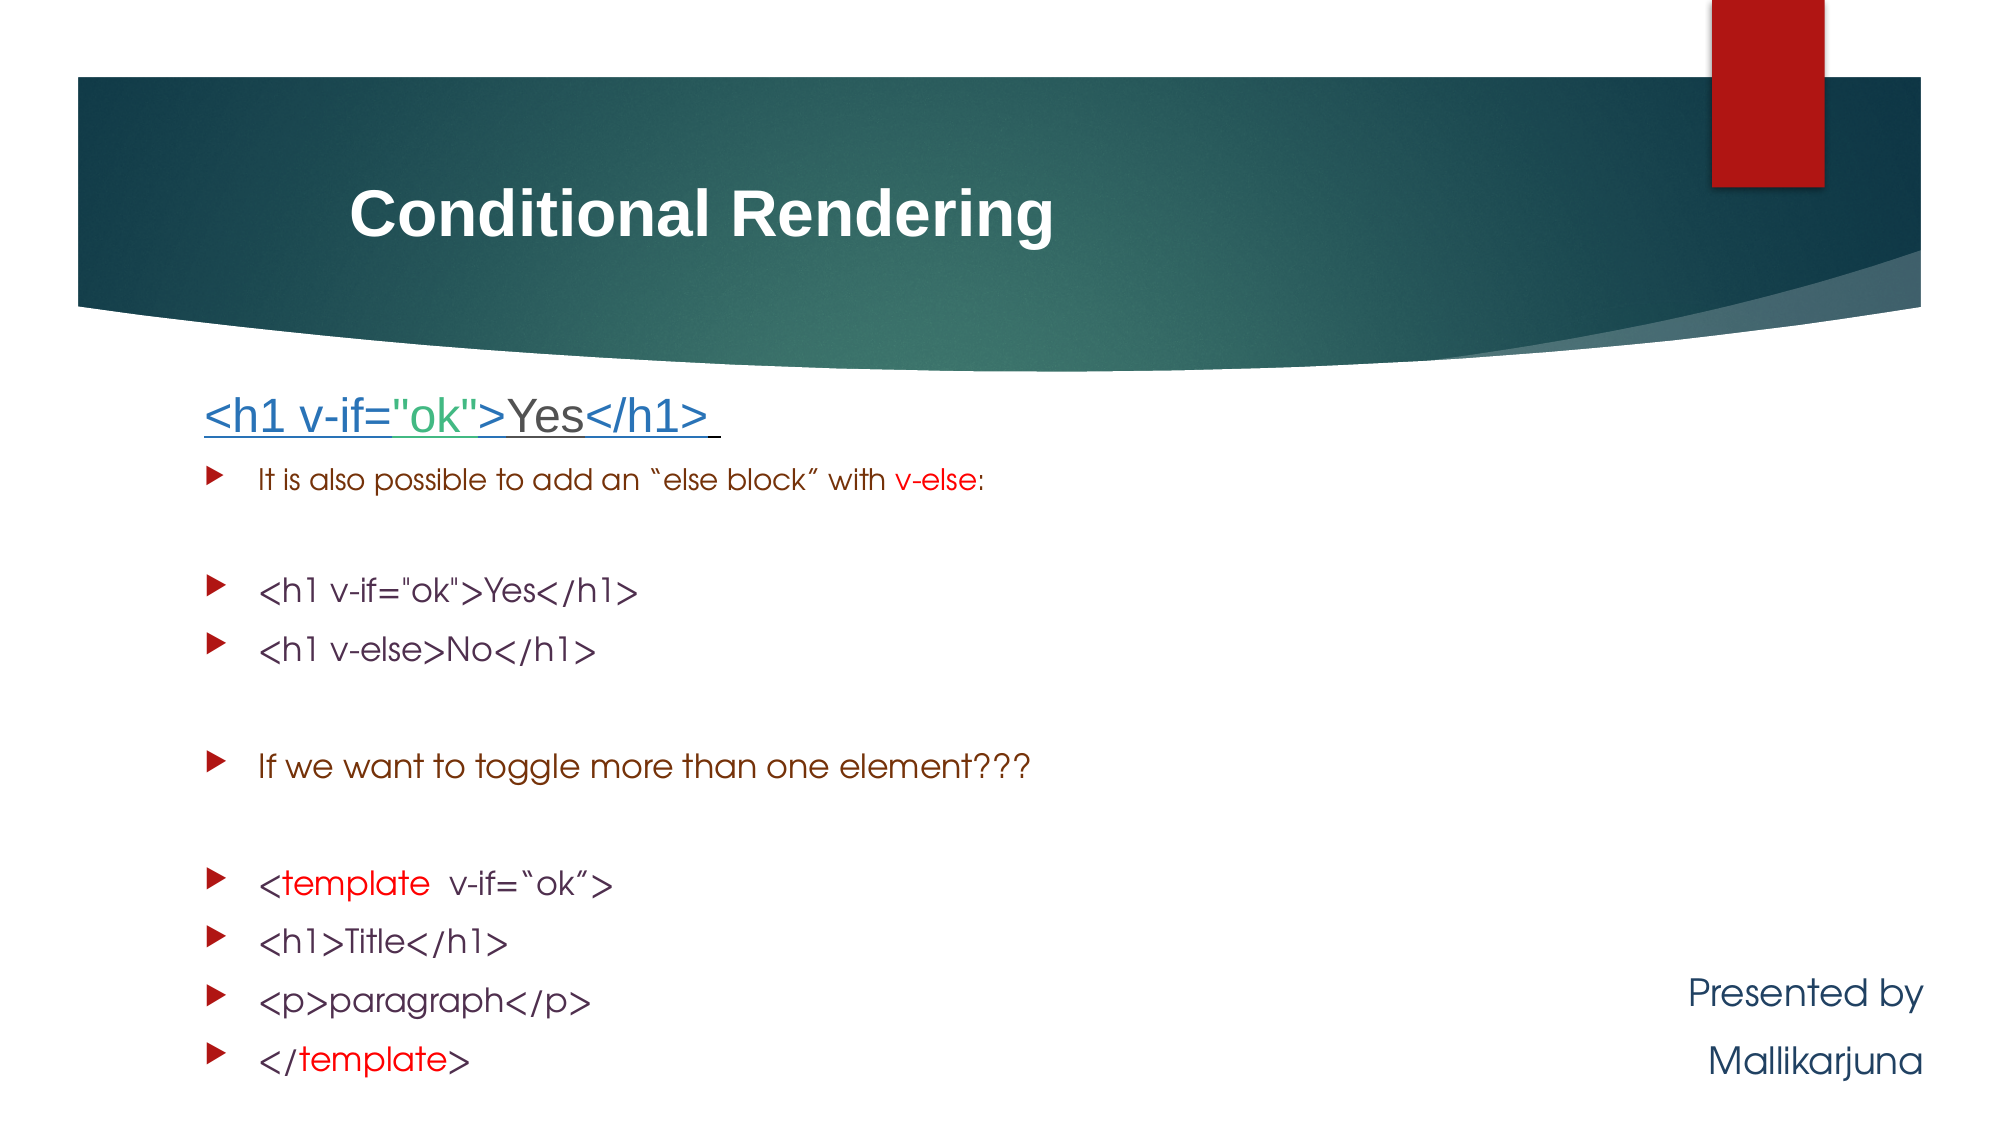

# Conditional Rendering
<h1 v-if="ok">Yes</h1>
It is also possible to add an “else block” with v-else:

<h1 v-if="ok">Yes</h1>
<h1 v-else>No</h1>

If we want to toggle more than one element???

<template  v-if=“ok”>
<h1>Title</h1>
<p>paragraph</p>
</template>

Presented by

Mallikarjuna